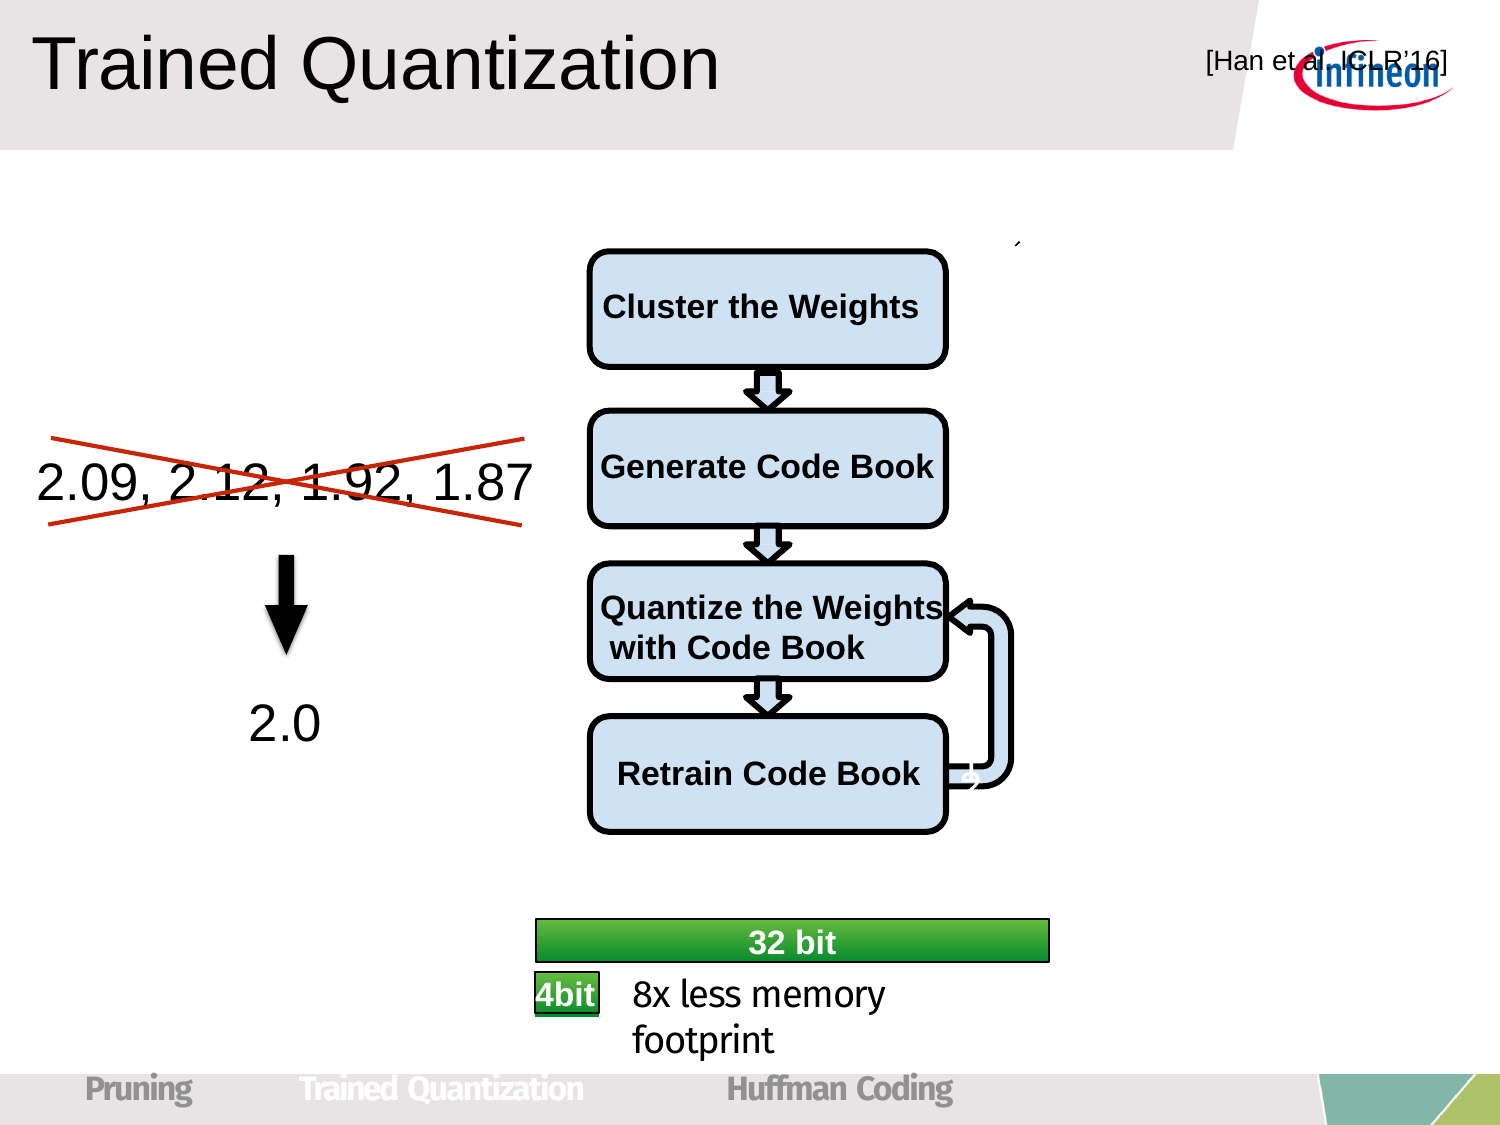

# Trained Quantization
[Han et al. ICLR’16]

Cluster the Weights

Generate Code Book
2.09, 2.12, 1.92, 1.87

Quantize the Weights  with Code Book

2.0

123
Retrain Code Book

32 bit
8x less memory footprint

4bit
Pruning
Trained Quantization
Huffman Coding